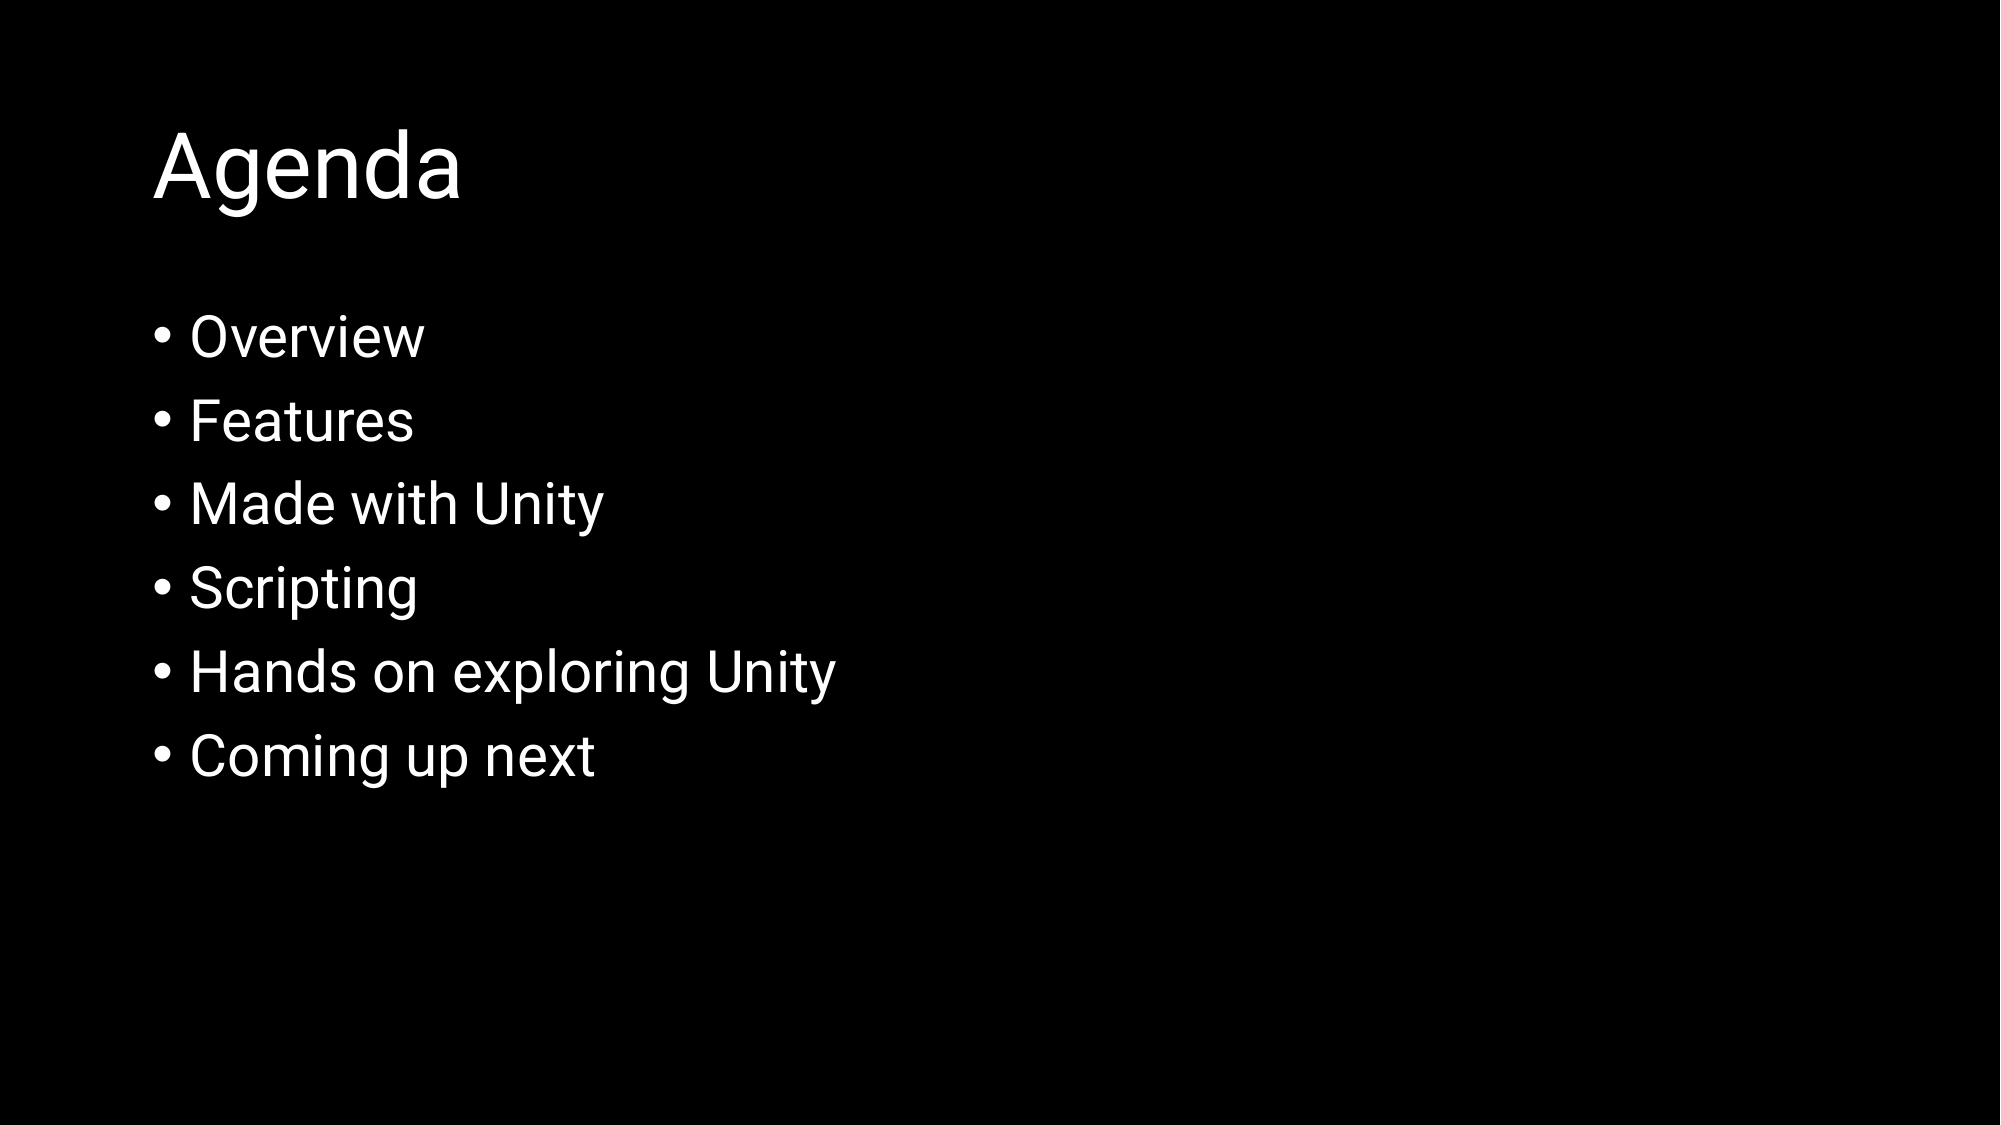

# Agenda
Overview
Features
Made with Unity
Scripting
Hands on exploring Unity
Coming up next